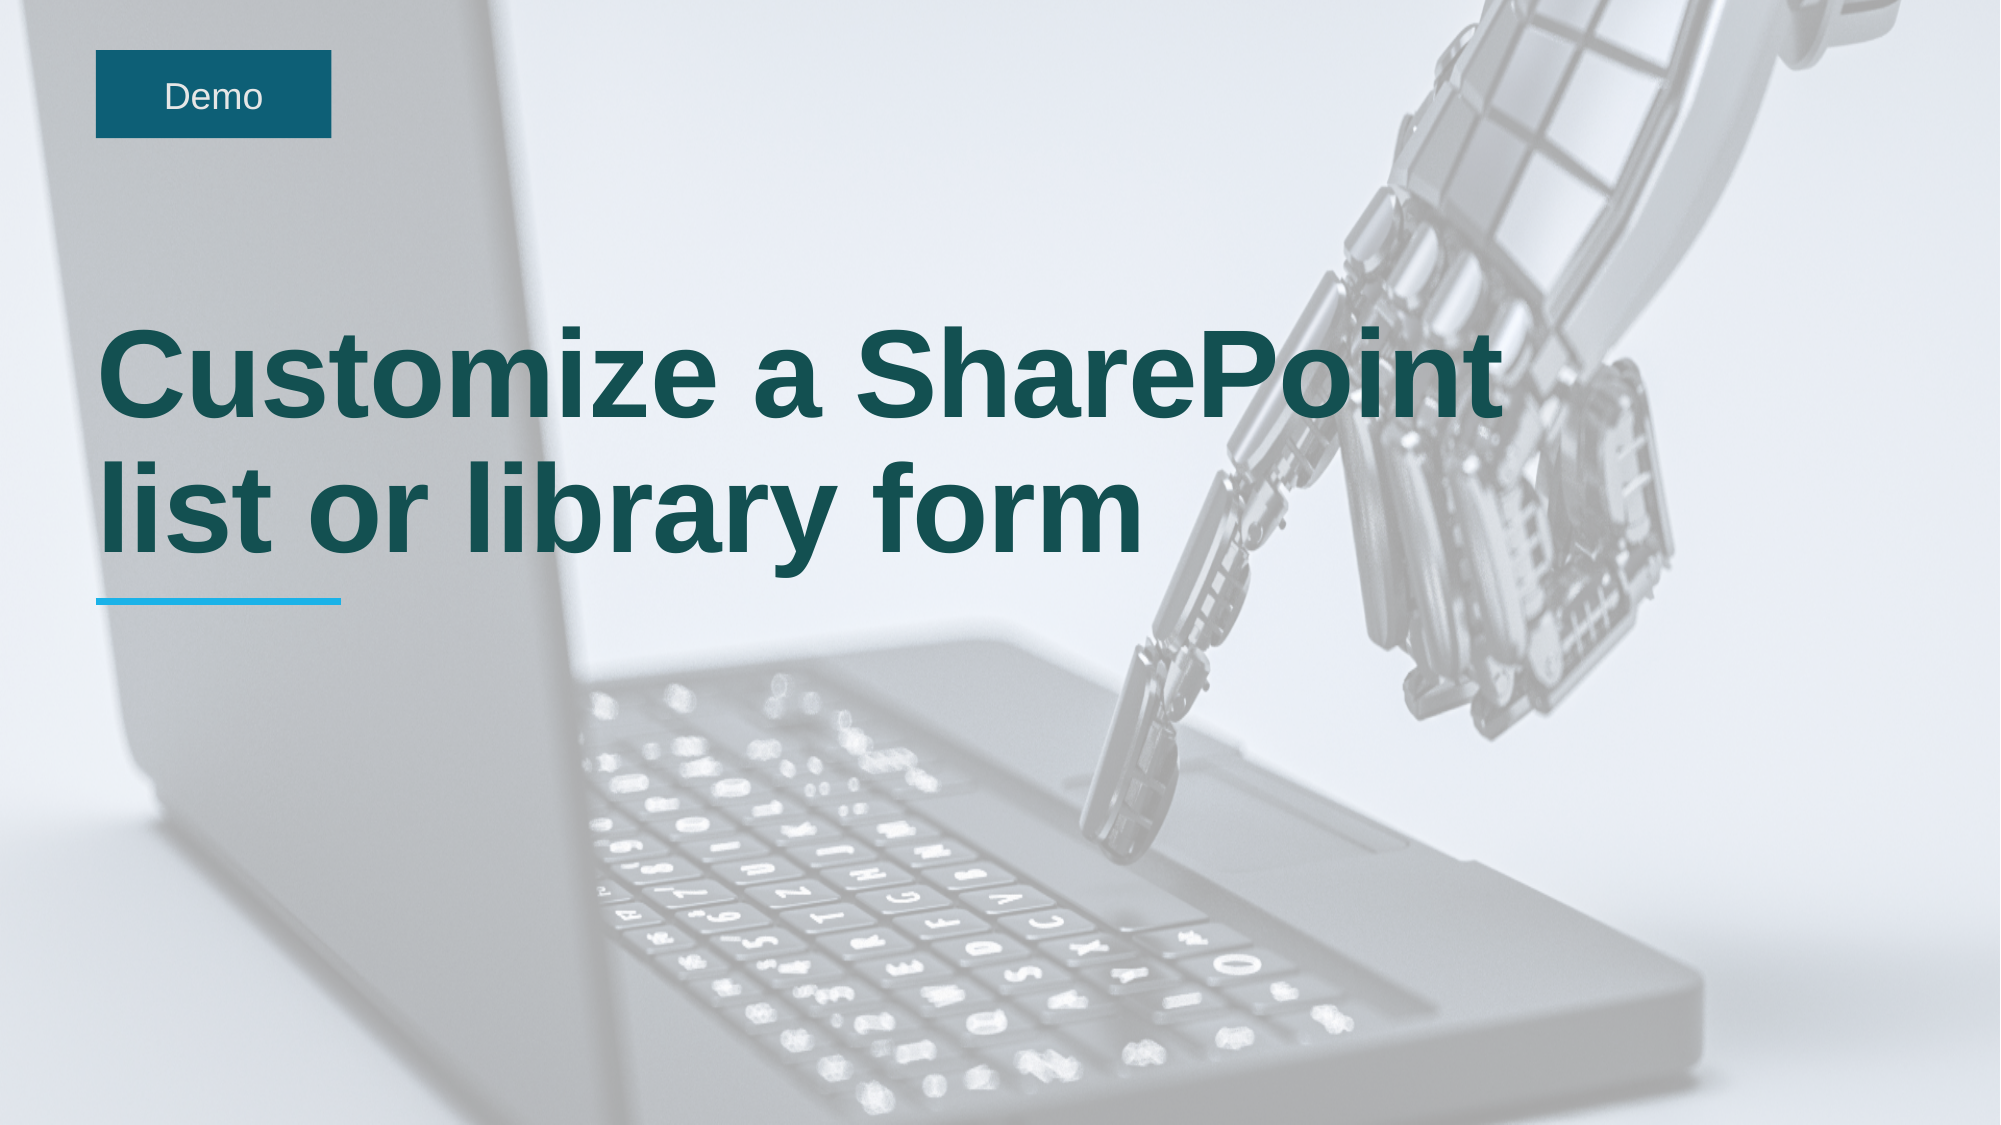

# Customize a SharePoint list or library form